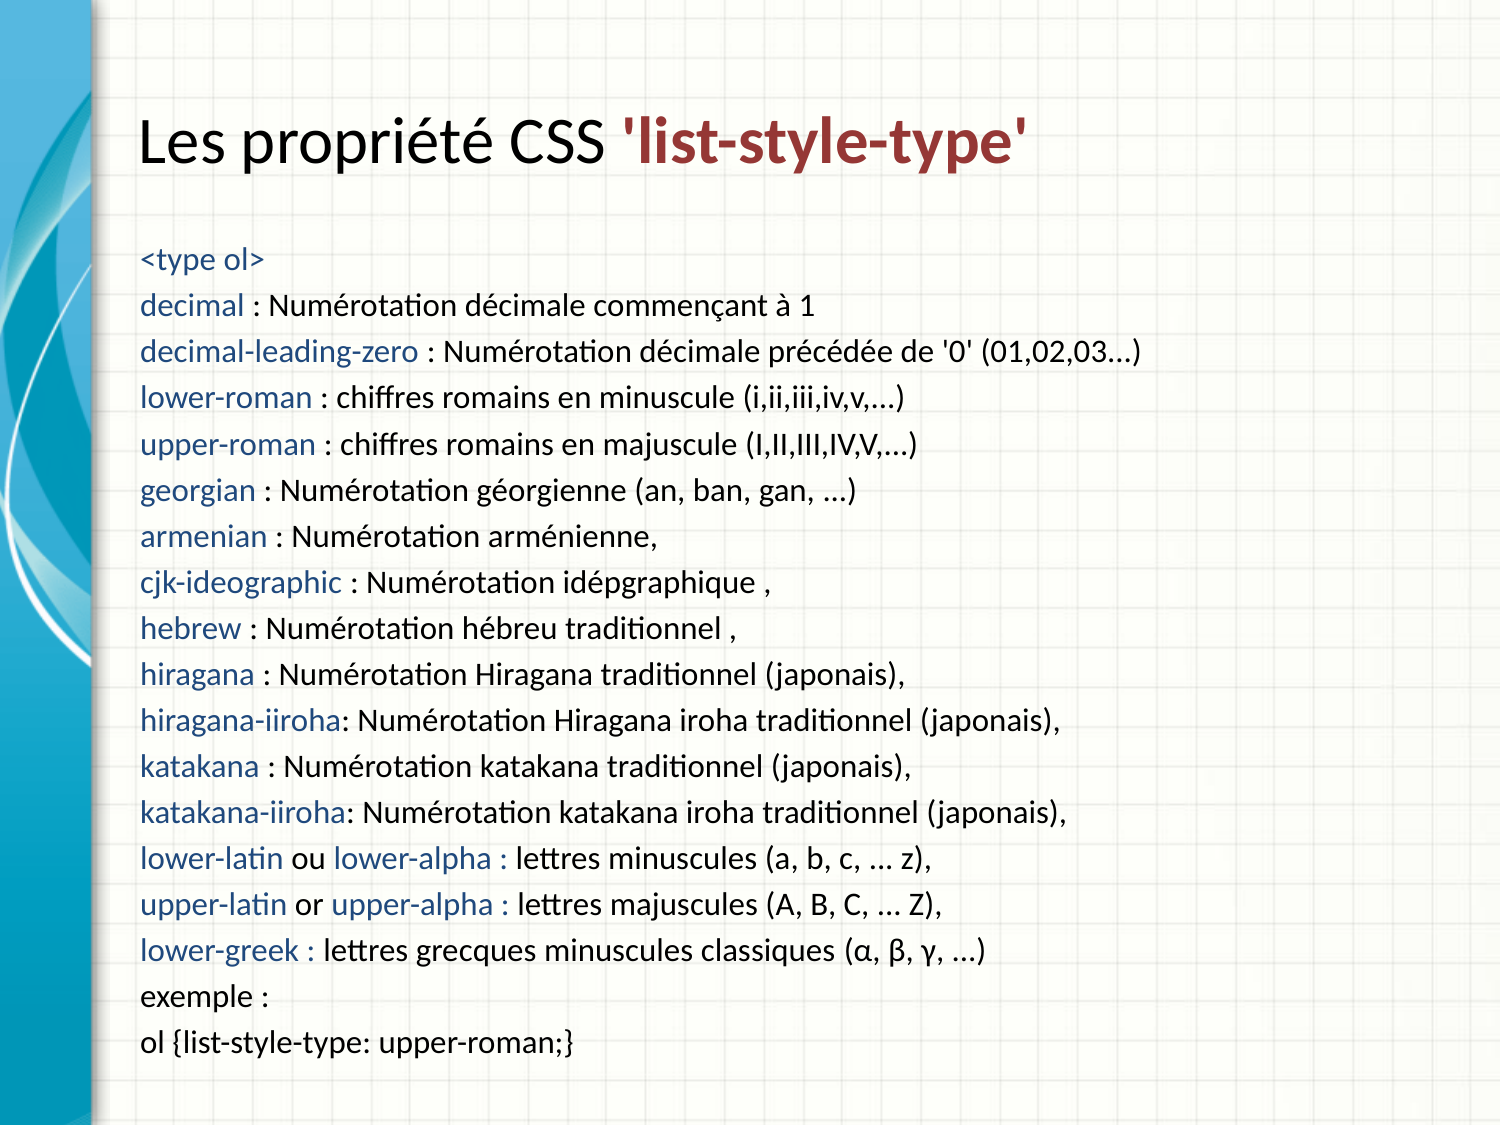

Les propriété CSS 'list-style-type'
<type ol>
decimal : Numérotation décimale commençant à 1
decimal-leading-zero : Numérotation décimale précédée de '0' (01,02,03...)
lower-roman : chiffres romains en minuscule (i,ii,iii,iv,v,...)
upper-roman : chiffres romains en majuscule (I,II,III,IV,V,...)
georgian : Numérotation géorgienne (an, ban, gan, ...)
armenian : Numérotation arménienne,
cjk-ideographic : Numérotation idépgraphique ,
hebrew : Numérotation hébreu traditionnel ,
hiragana : Numérotation Hiragana traditionnel (japonais),
hiragana-iiroha: Numérotation Hiragana iroha traditionnel (japonais),
katakana : Numérotation katakana traditionnel (japonais),
katakana-iiroha: Numérotation katakana iroha traditionnel (japonais),
lower-latin ou lower-alpha : lettres minuscules (a, b, c, ... z),
upper-latin or upper-alpha : lettres majuscules (A, B, C, ... Z),
lower-greek : lettres grecques minuscules classiques (α, β, γ, ...)
exemple :
ol {list-style-type: upper-roman;}